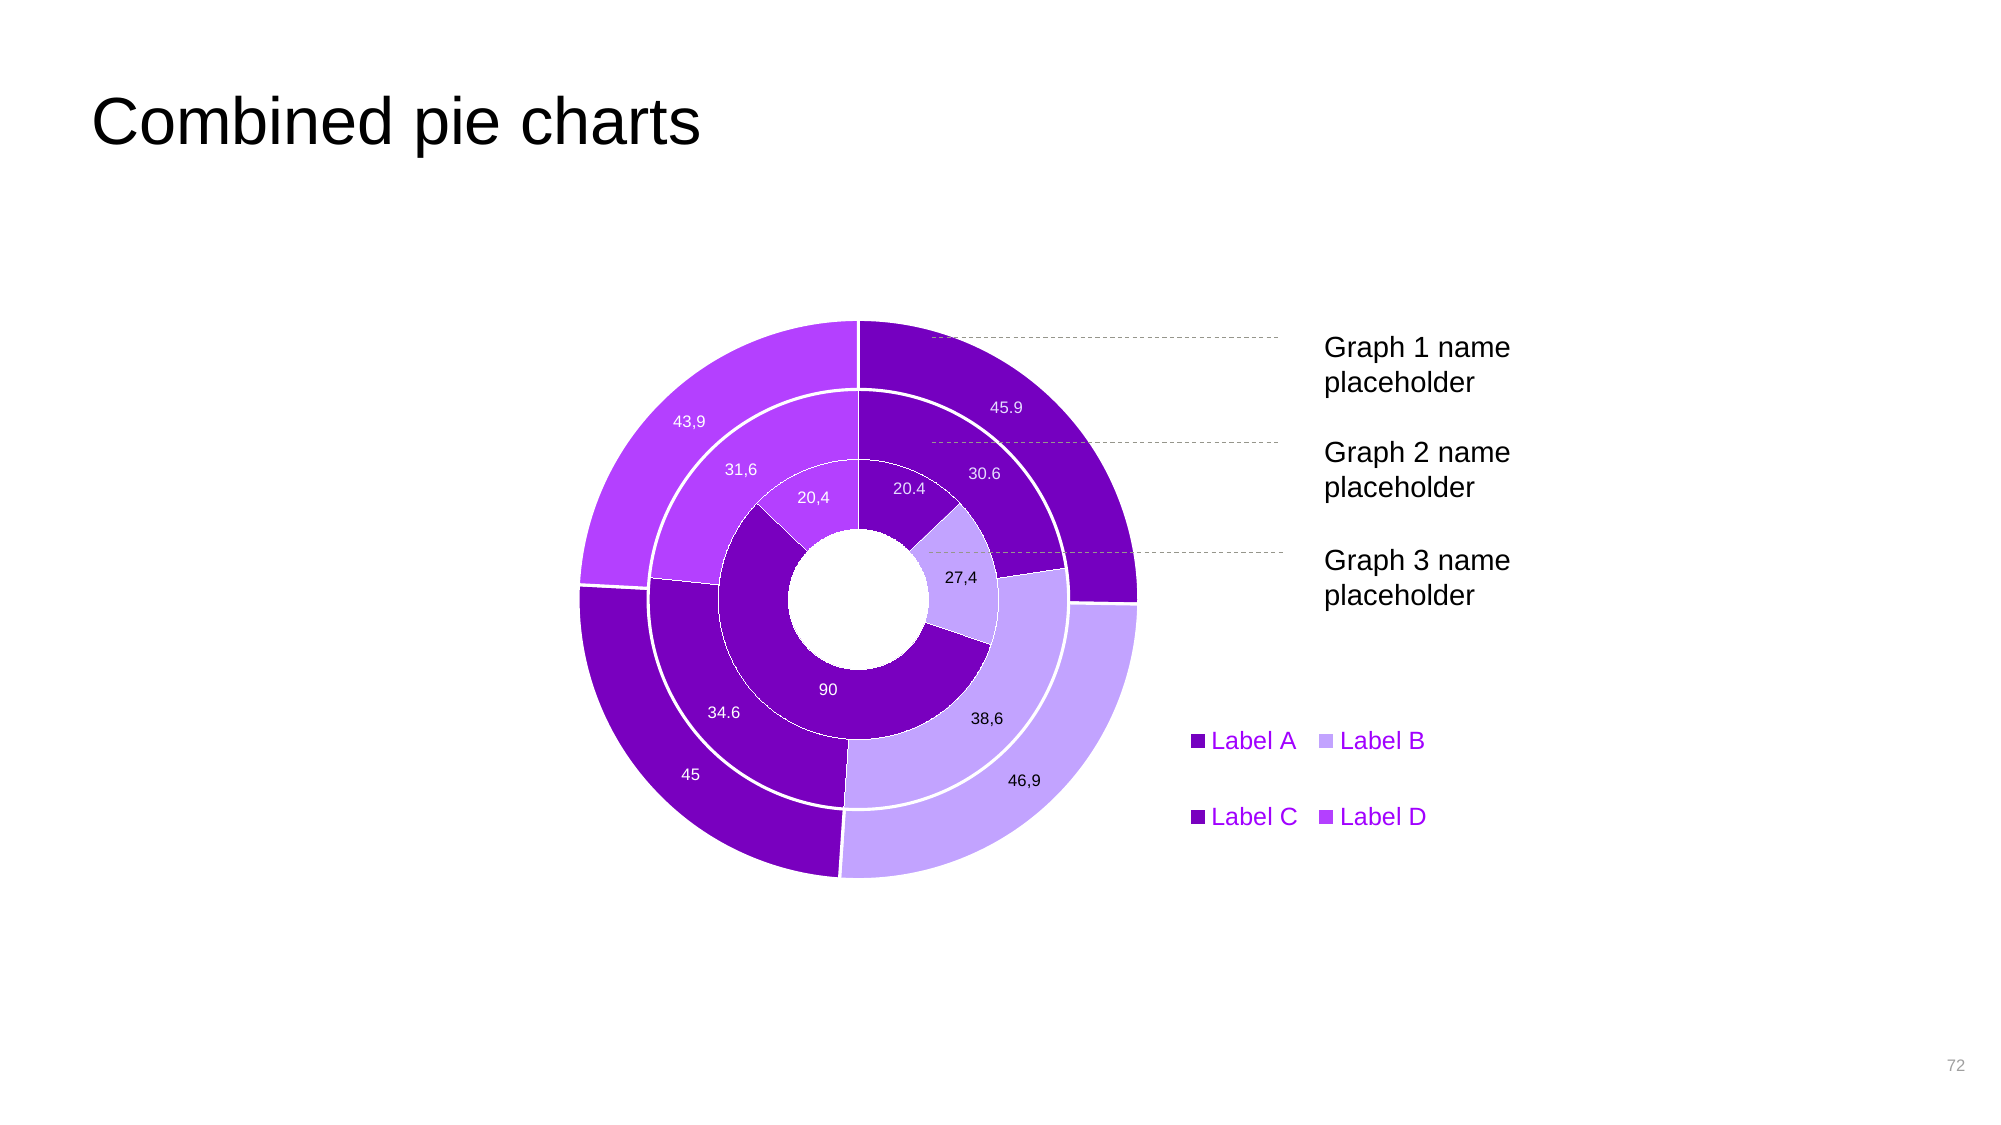

# Combined pie charts

### Chart

| Category | Graph 1 | Graph 2 | Graph 3 |
|---|---|---|---|
| Label A | 20.4 | 30.6 | 45.9 |
| Label B | 27.4 | 38.6 | 46.9 |
| Label C | 90.0 | 34.6 | 45.0 |
| Label D | 20.4 | 31.6 | 43.9 |
Graph 1 name placeholder
Graph 2 name placeholder
Graph 3 name placeholder